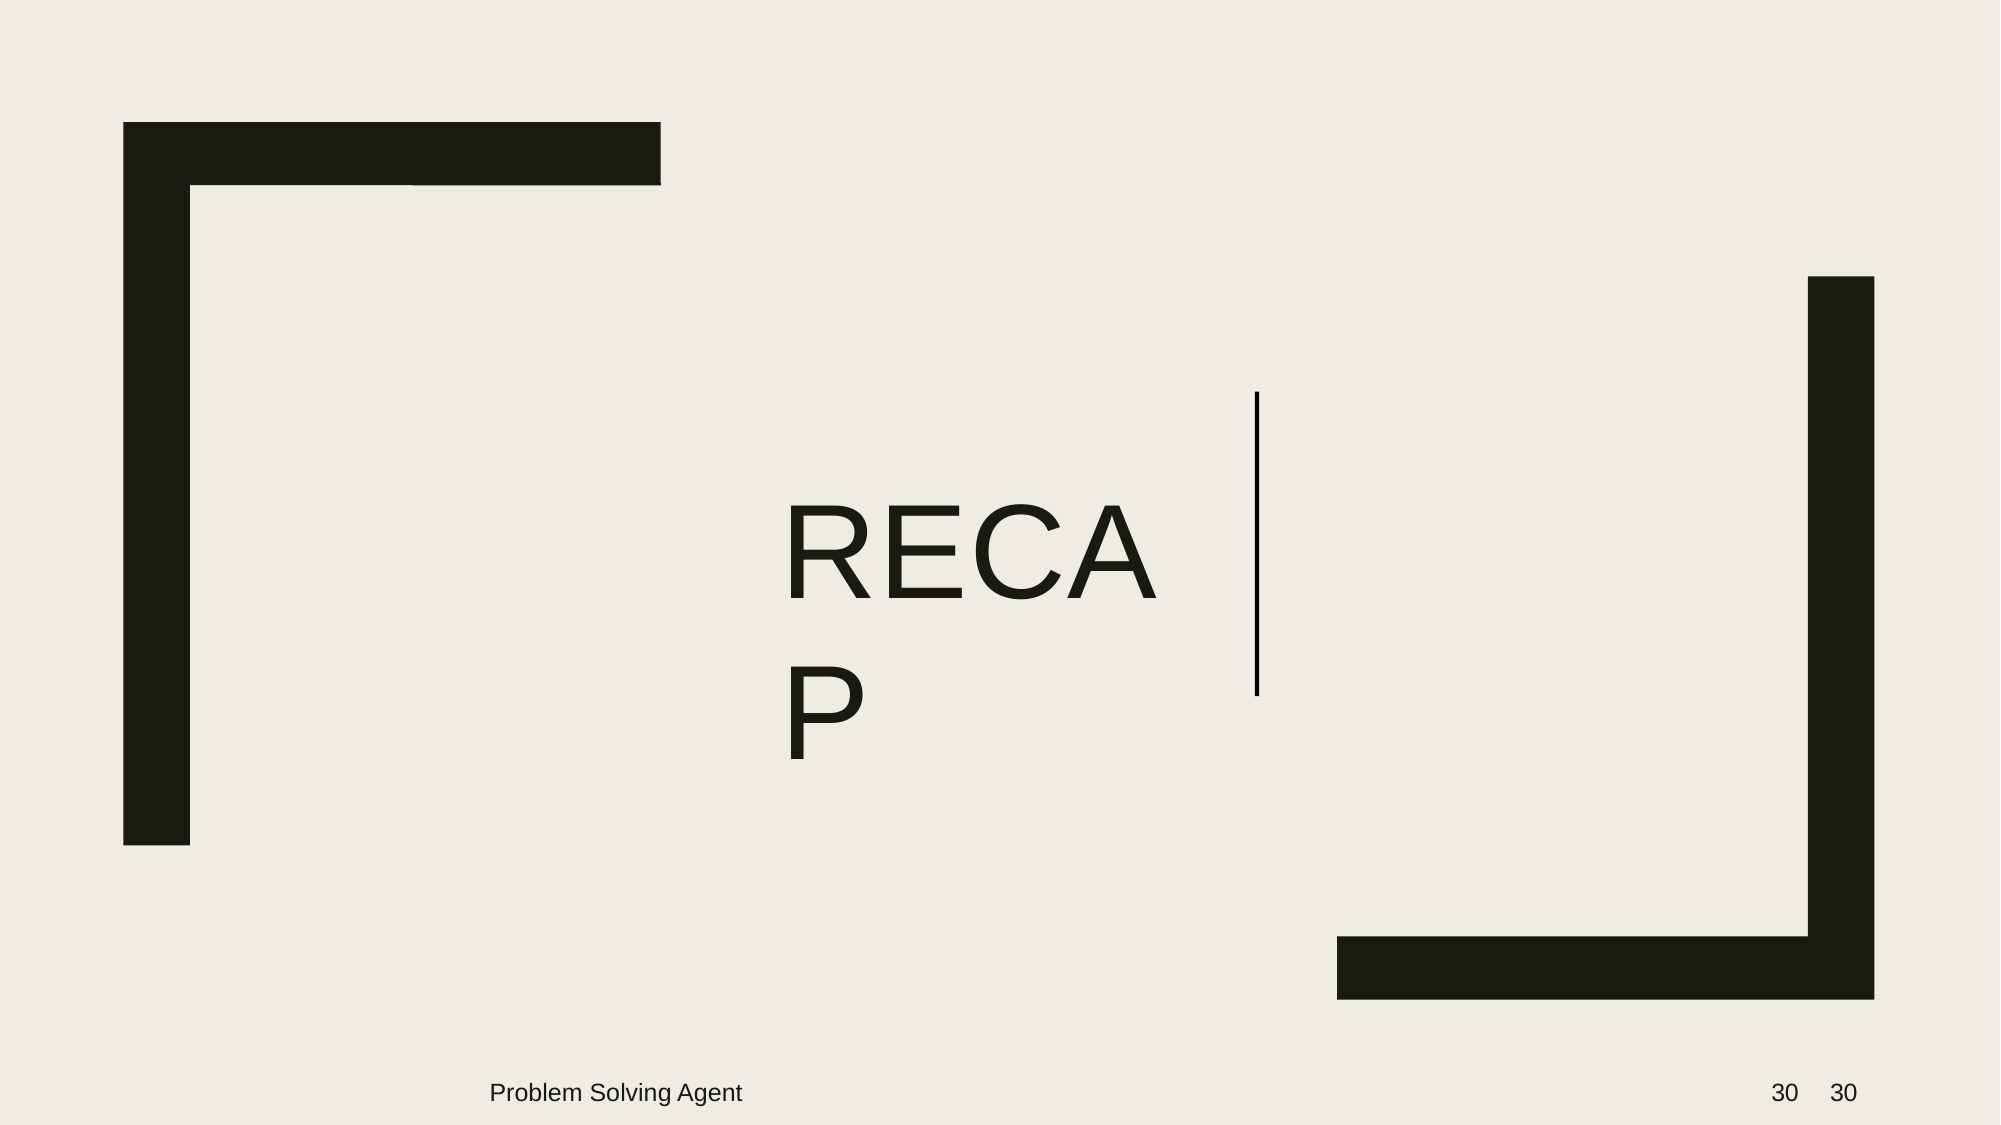

# RECAP
Problem Solving Agent
30
30